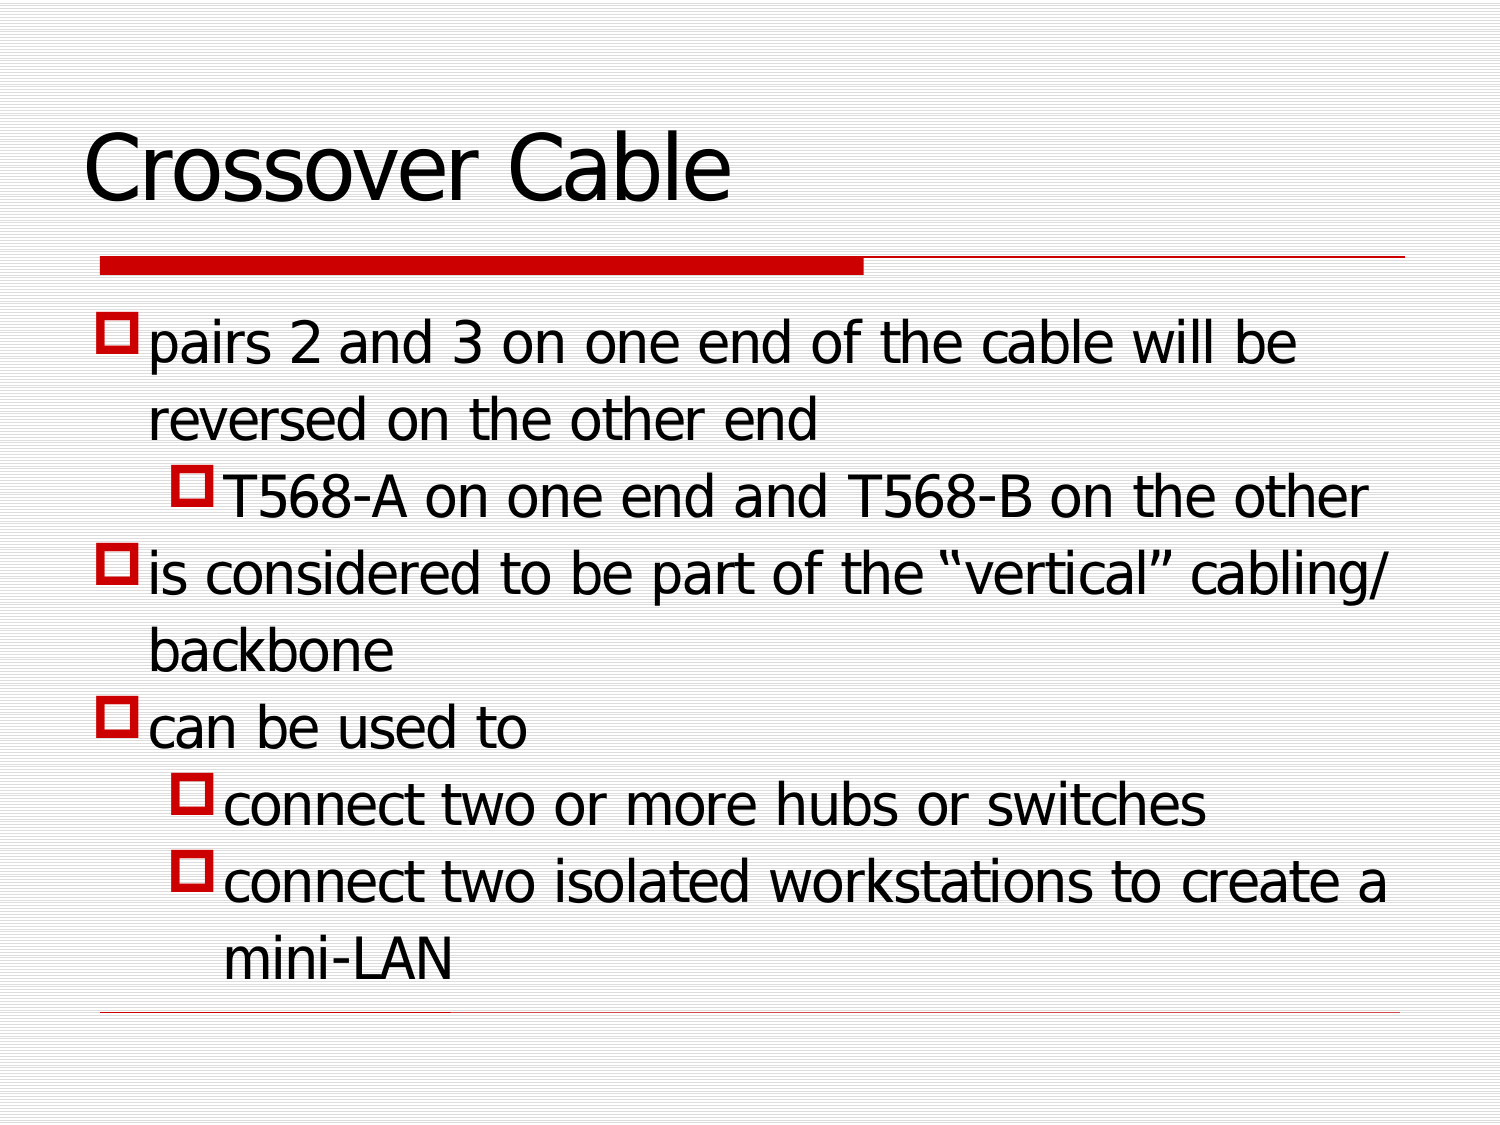

Crossover Cable
pairs 2 and 3 on one end of the cable will be reversed on the other end
T568-A on one end and T568-B on the other
is considered to be part of the “vertical” cabling/ backbone
can be used to
connect two or more hubs or switches
connect two isolated workstations to create a mini-LAN